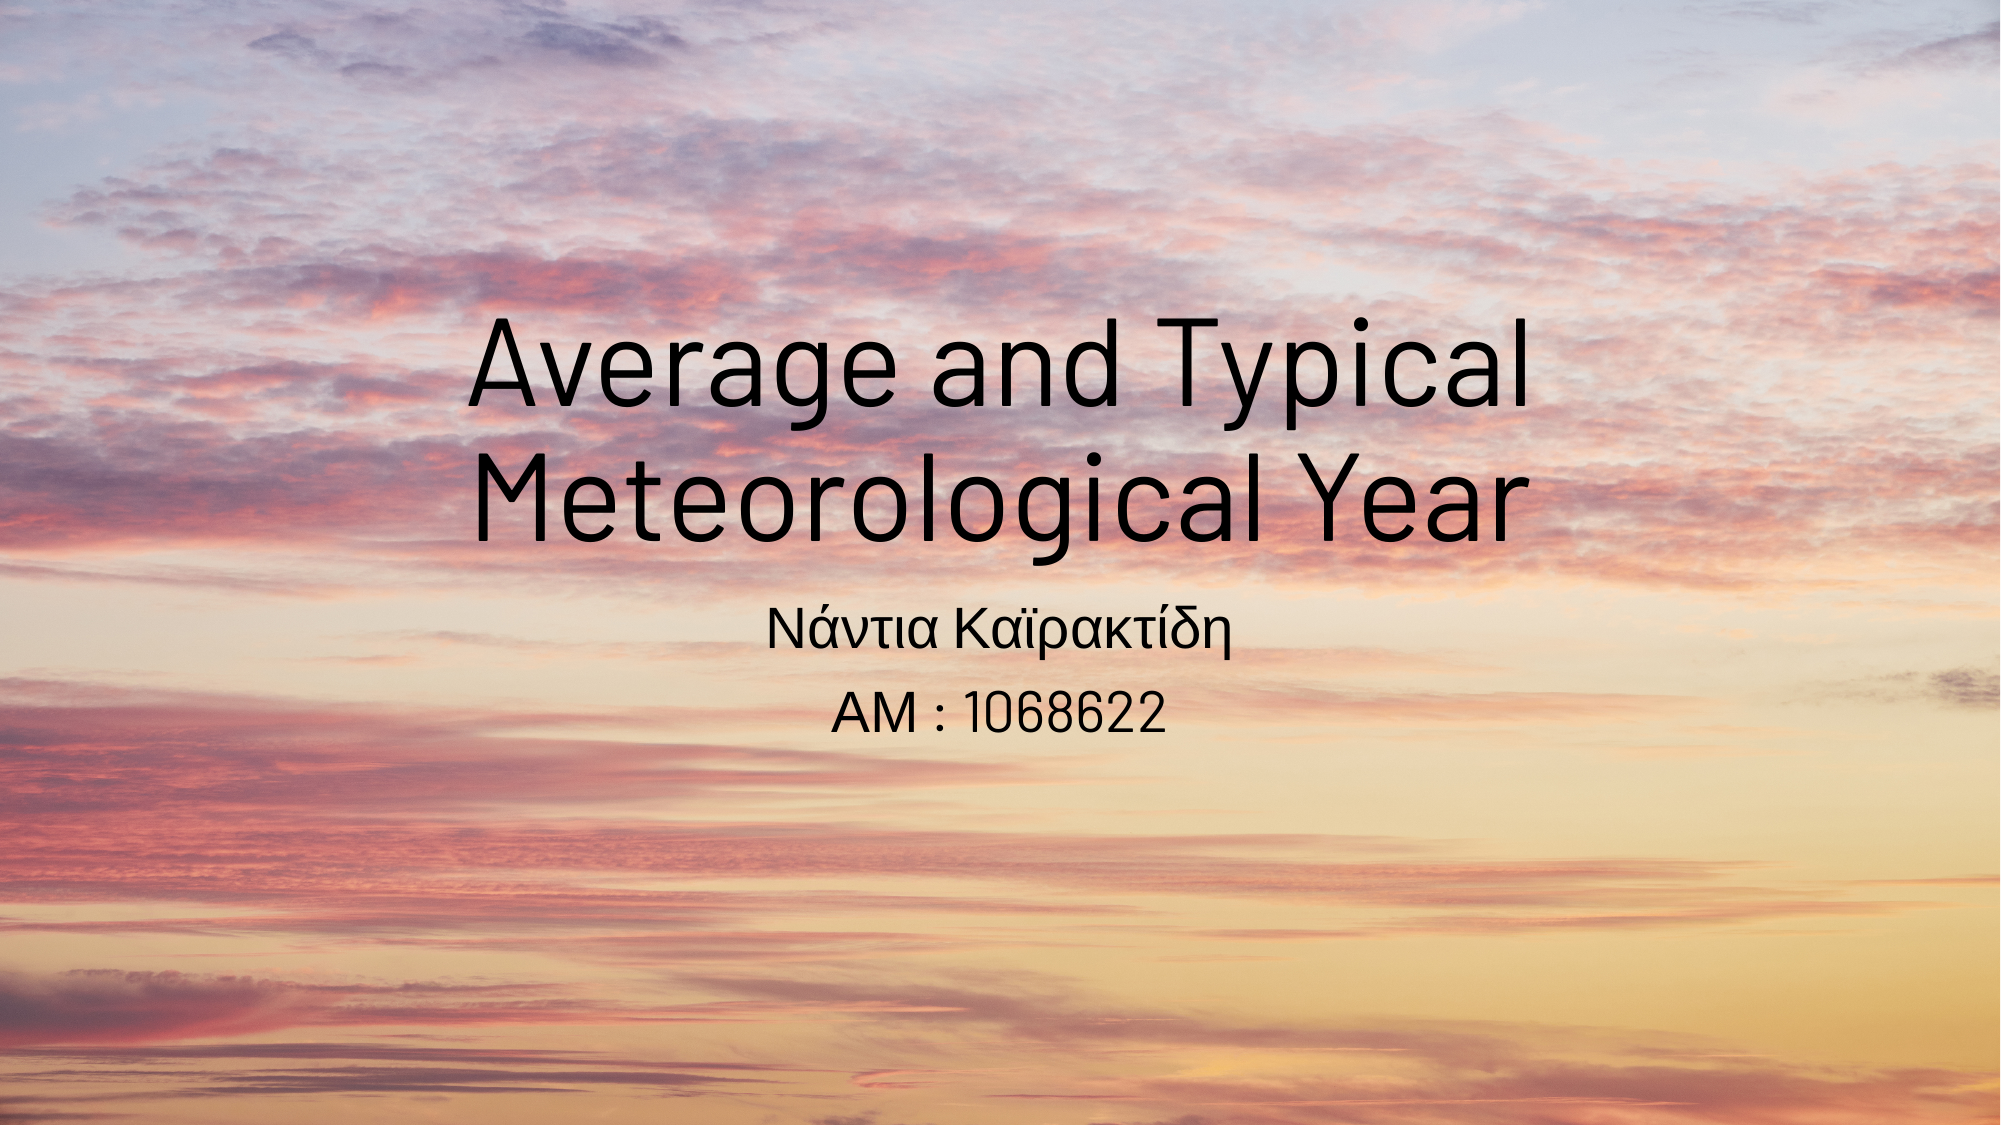

# Average and Typical Meteorological Year
Νάντια Καϊρακτίδη
ΑΜ : 1068622